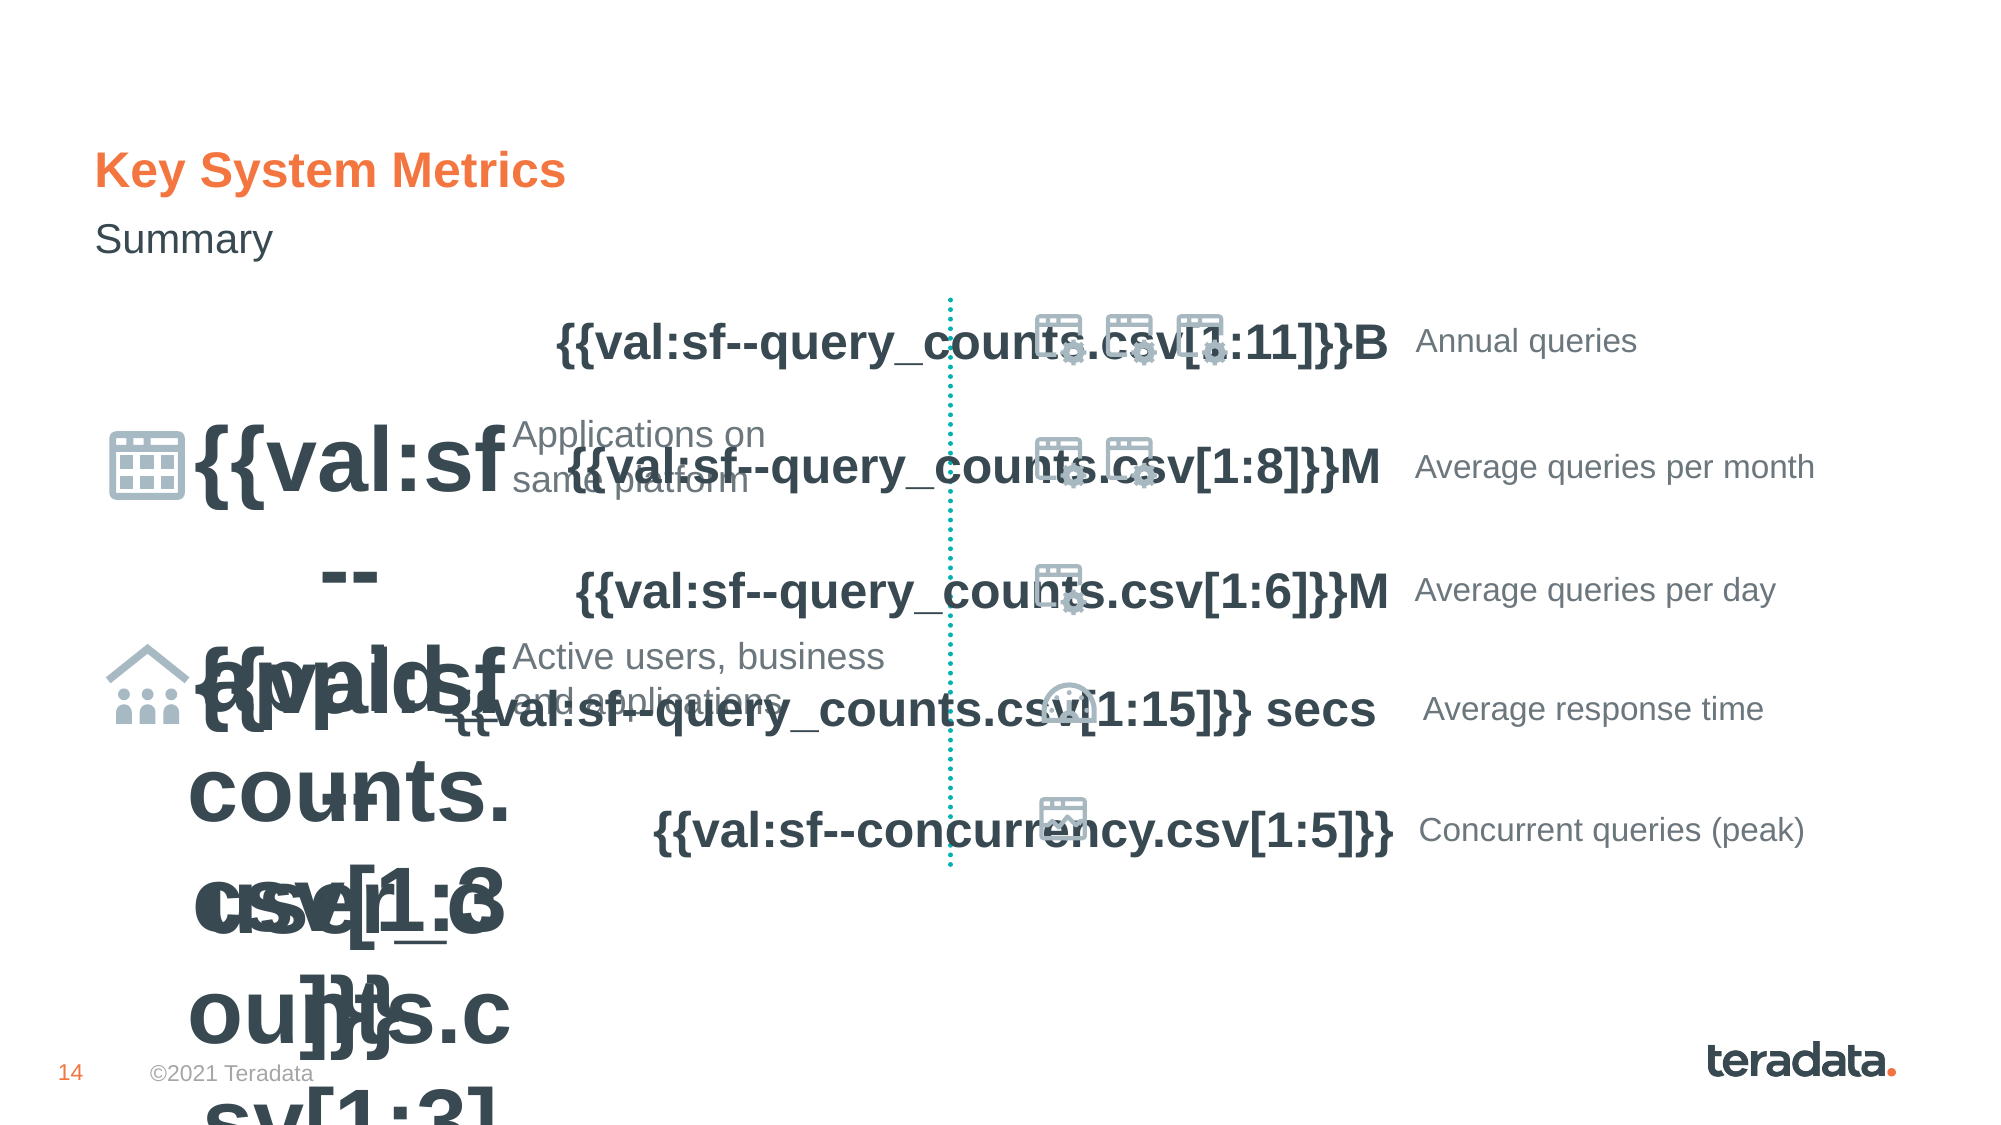

# Key System Metrics
Summary
{{val:sf--query_counts.csv[1:11]}}B
Annual queries

{{val:sf--appid_counts.csv[1:3]}}
Applications on
same platform
{{val:sf--query_counts.csv[1:8]}}M
Average queries per month

{{val:sf--query_counts.csv[1:6]}}M
Average queries per day

{{val:sf--user_counts.csv[1:3]}}
Active users, business
and applications

{{val:sf--query_counts.csv[1:15]}} secs
Average response time

{{val:sf--concurrency.csv[1:5]}}
Concurrent queries (peak)